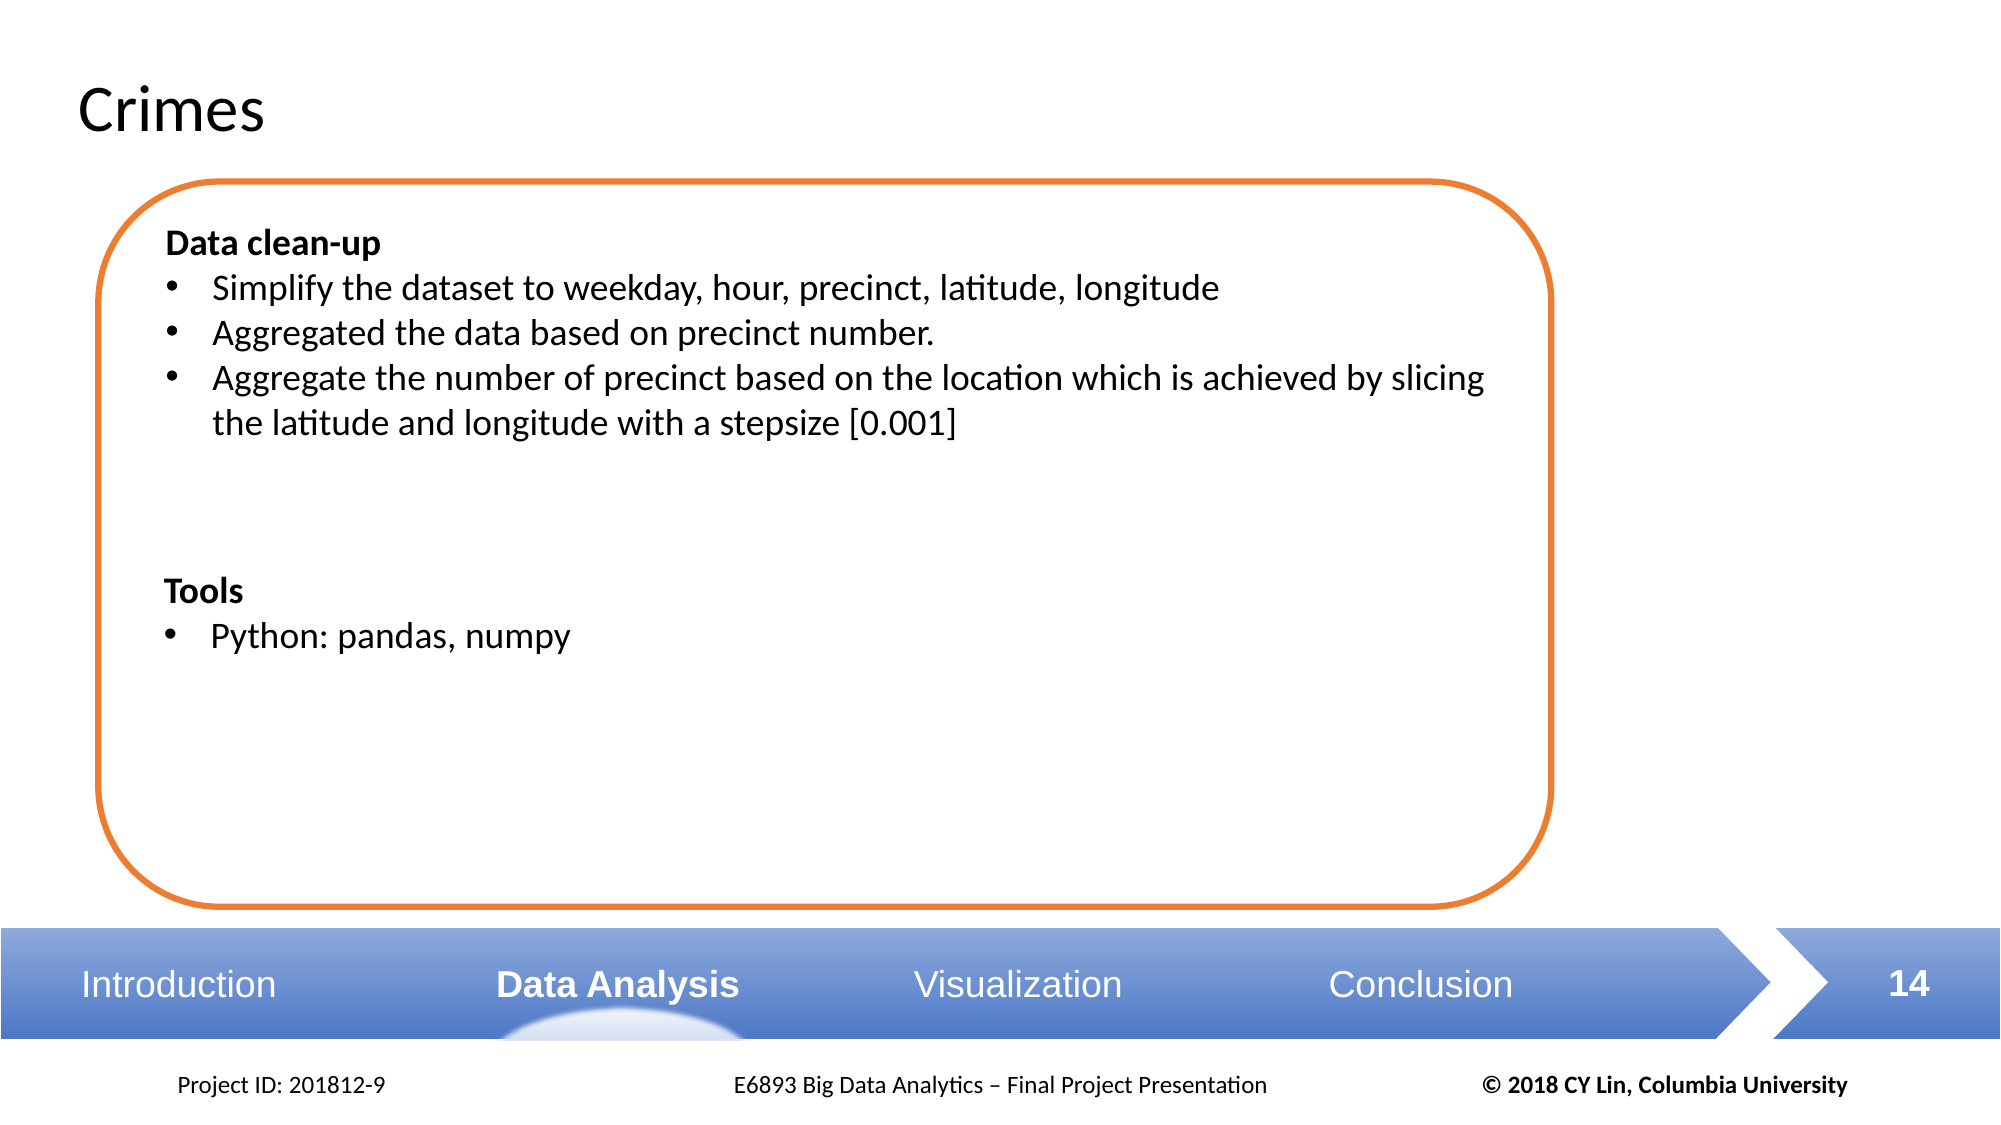

# Crimes

Data clean-up
Simplify the dataset to weekday, hour, precinct, latitude, longitude
Aggregated the data based on precinct number.
Aggregate the number of precinct based on the location which is achieved by slicing the latitude and longitude with a stepsize [0.001]
Tools
Python: pandas, numpy